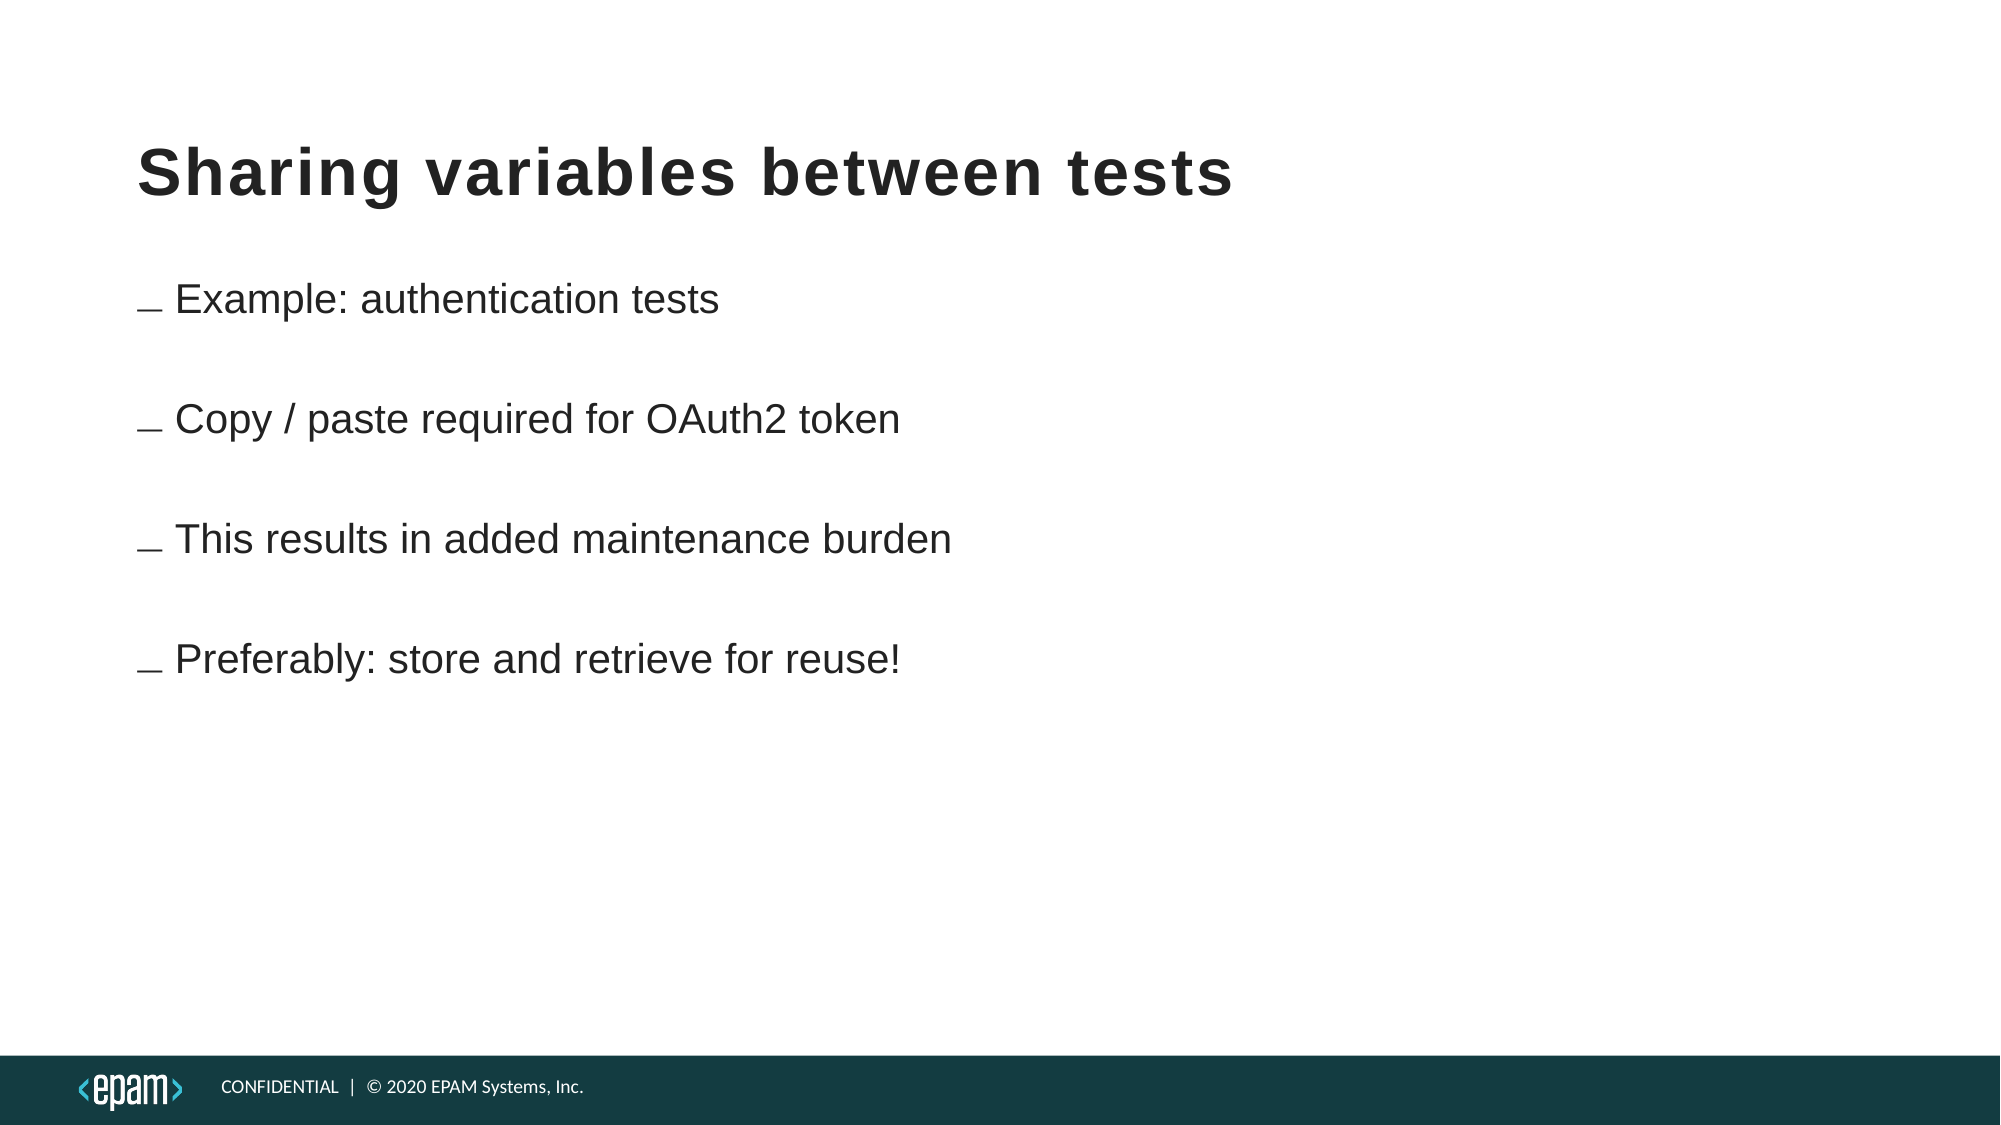

# Sharing variables between tests
Example: authentication tests

Copy / paste required for OAuth2 token

This results in added maintenance burden

Preferably: store and retrieve for reuse!